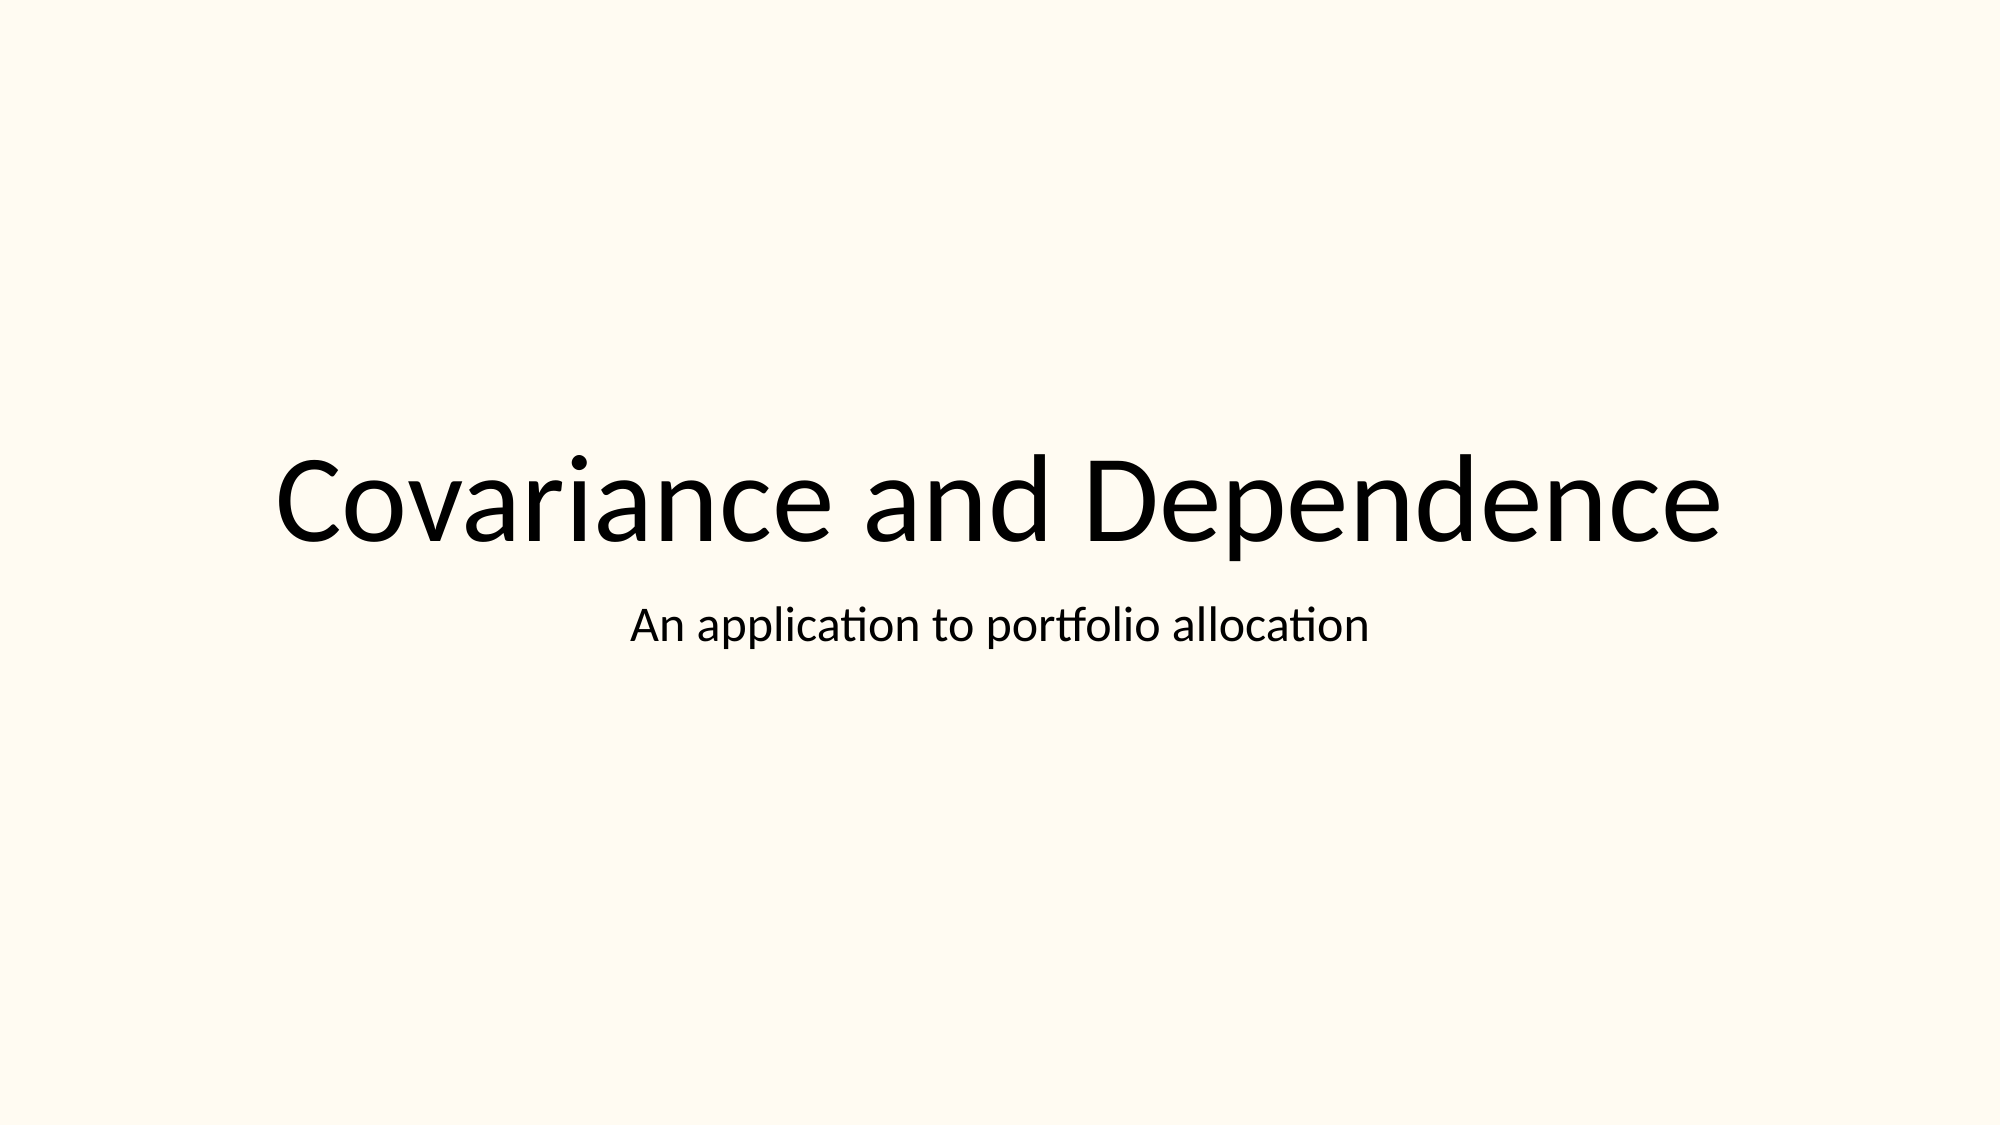

# Covariance and Dependence
An application to portfolio allocation